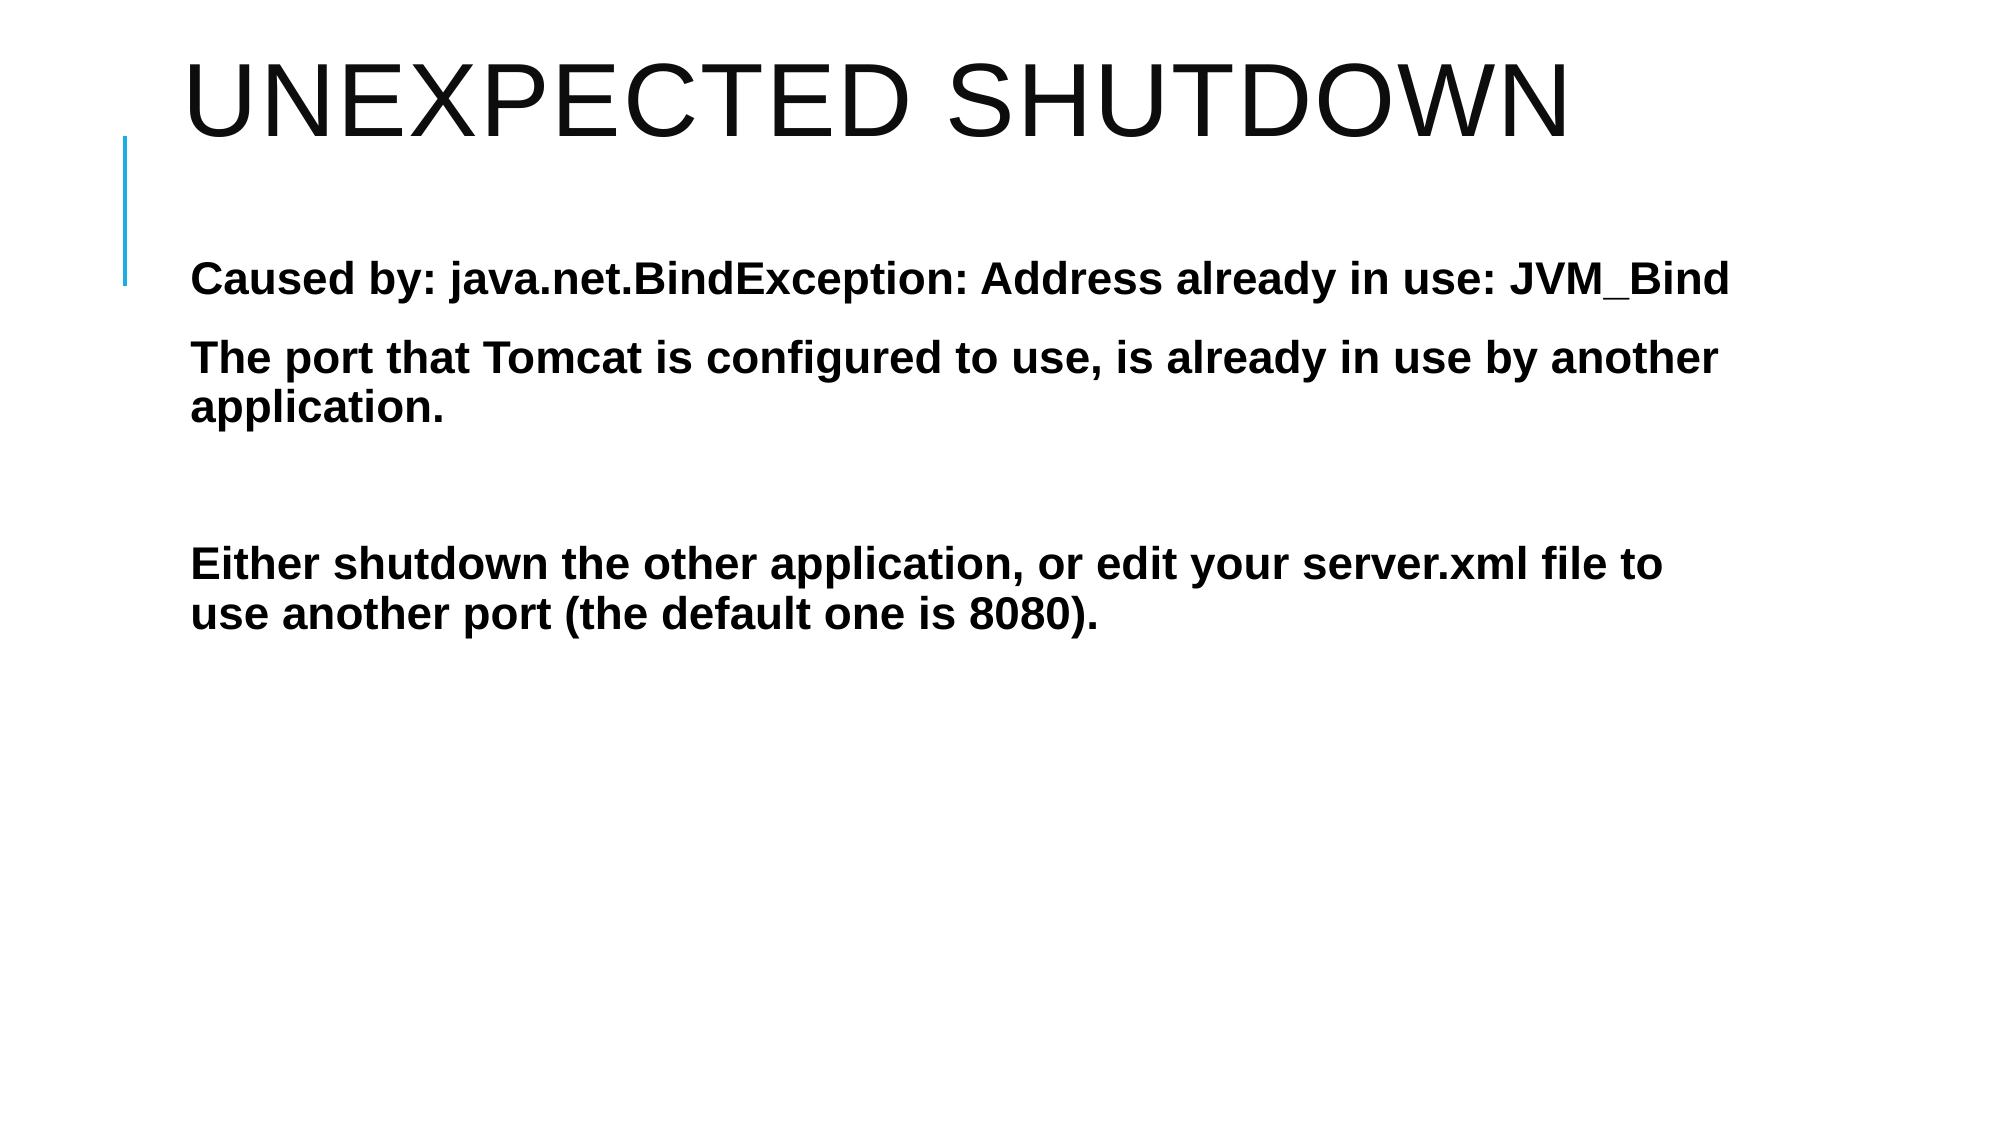

# Unexpected shutdown
Caused by: java.net.BindException: Address already in use: JVM_Bind
The port that Tomcat is configured to use, is already in use by another application.

Either shutdown the other application, or edit your server.xml file to use another port (the default one is 8080).